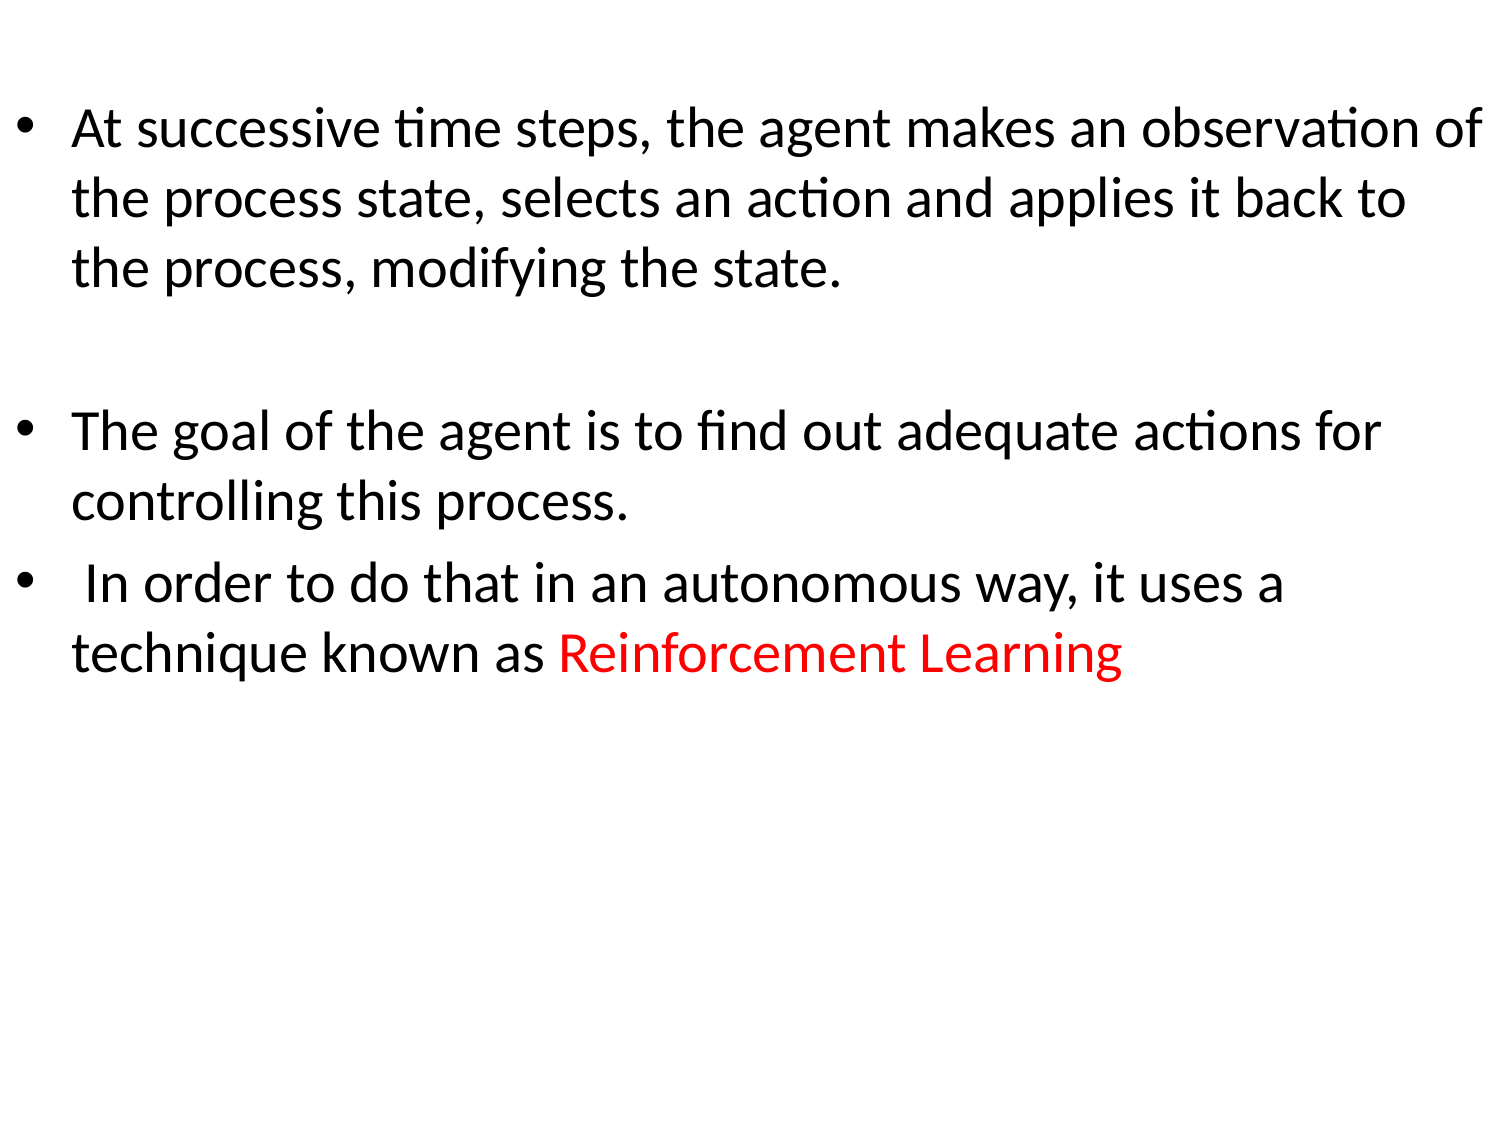

At successive time steps, the agent makes an observation of the process state, selects an action and applies it back to the process, modifying the state.

The goal of the agent is to find out adequate actions for controlling this process.
 In order to do that in an autonomous way, it uses a technique known as Reinforcement Learning